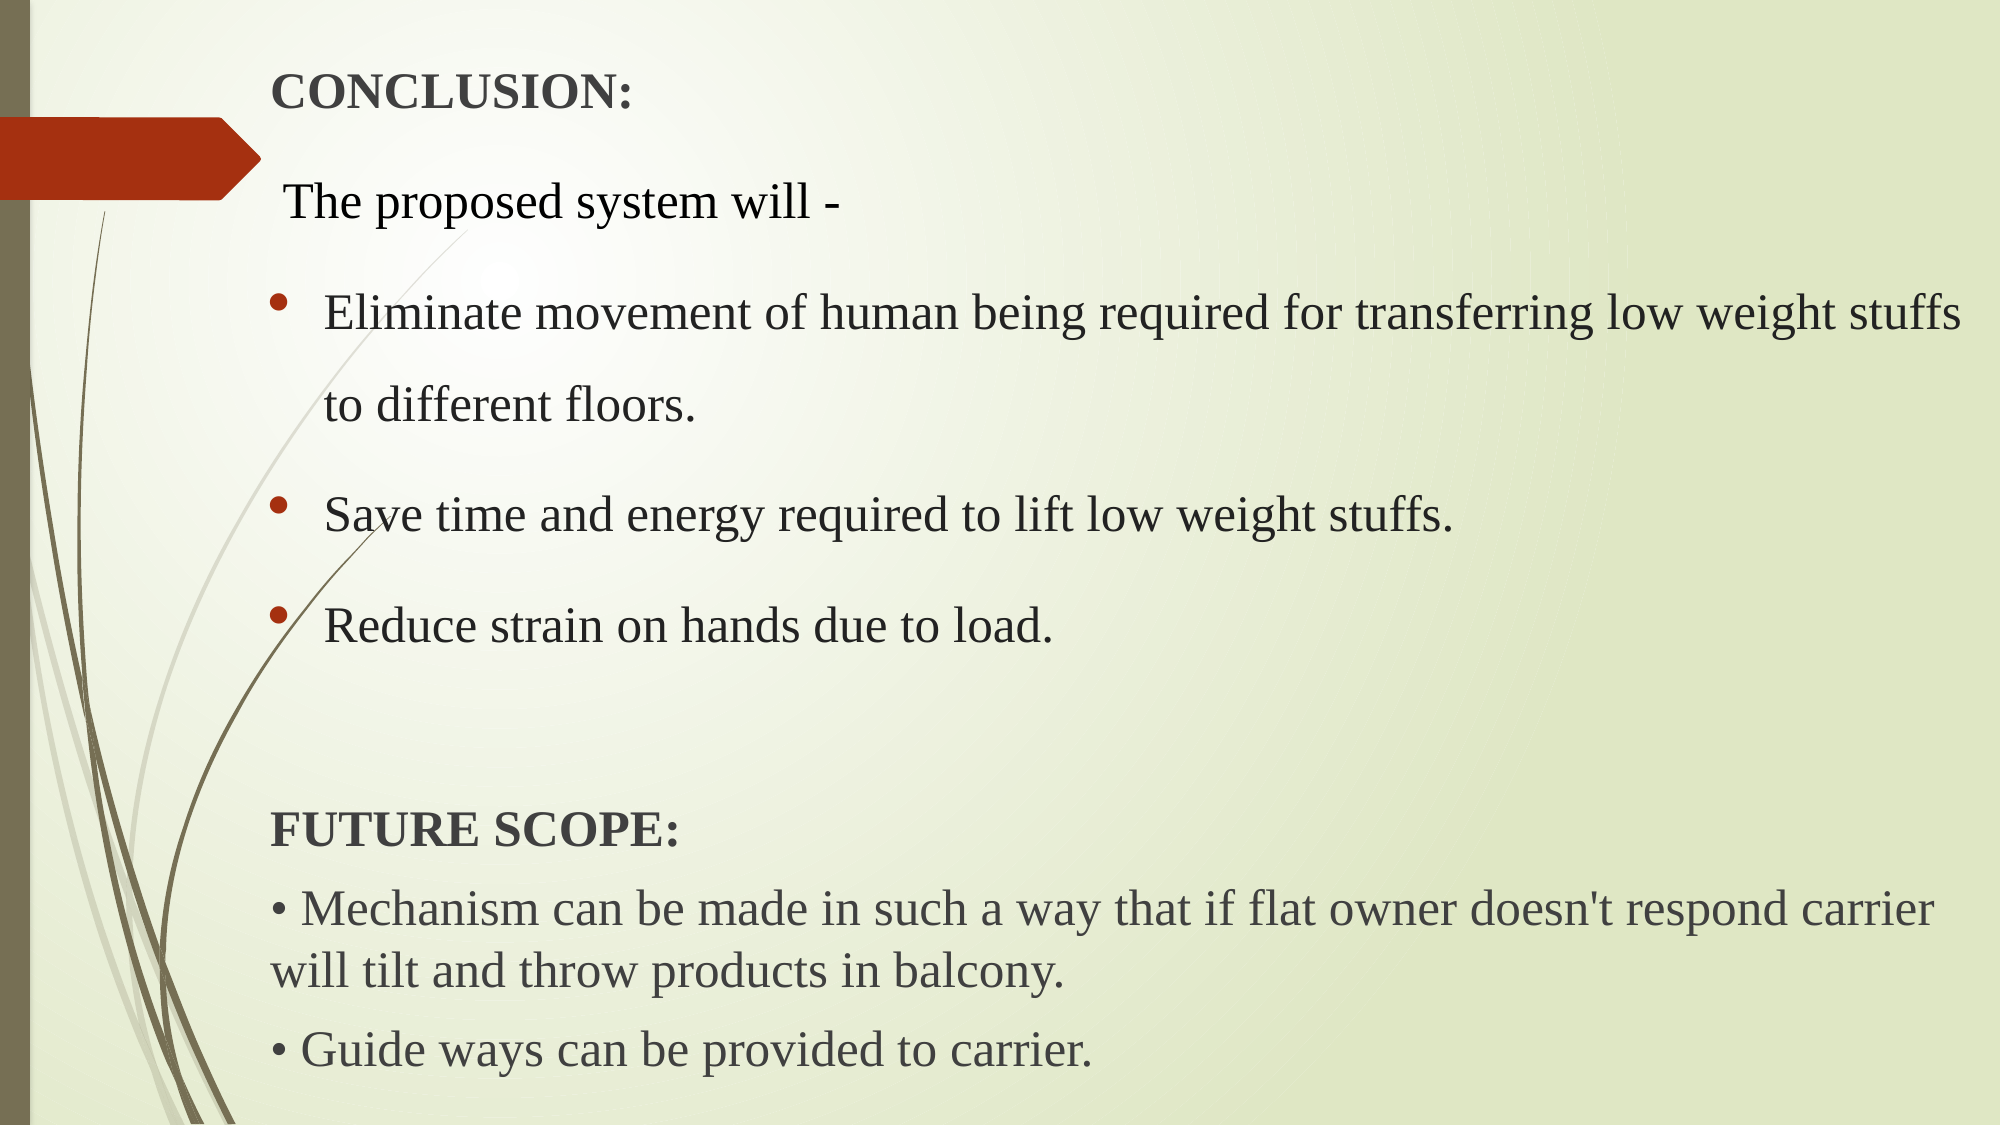

CONCLUSION:
 The proposed system will -
Eliminate movement of human being required for transferring low weight stuffs to different floors.
Save time and energy required to lift low weight stuffs.
Reduce strain on hands due to load.

FUTURE SCOPE:
• Mechanism can be made in such a way that if flat owner doesn't respond carrier will tilt and throw products in balcony.
• Guide ways can be provided to carrier.